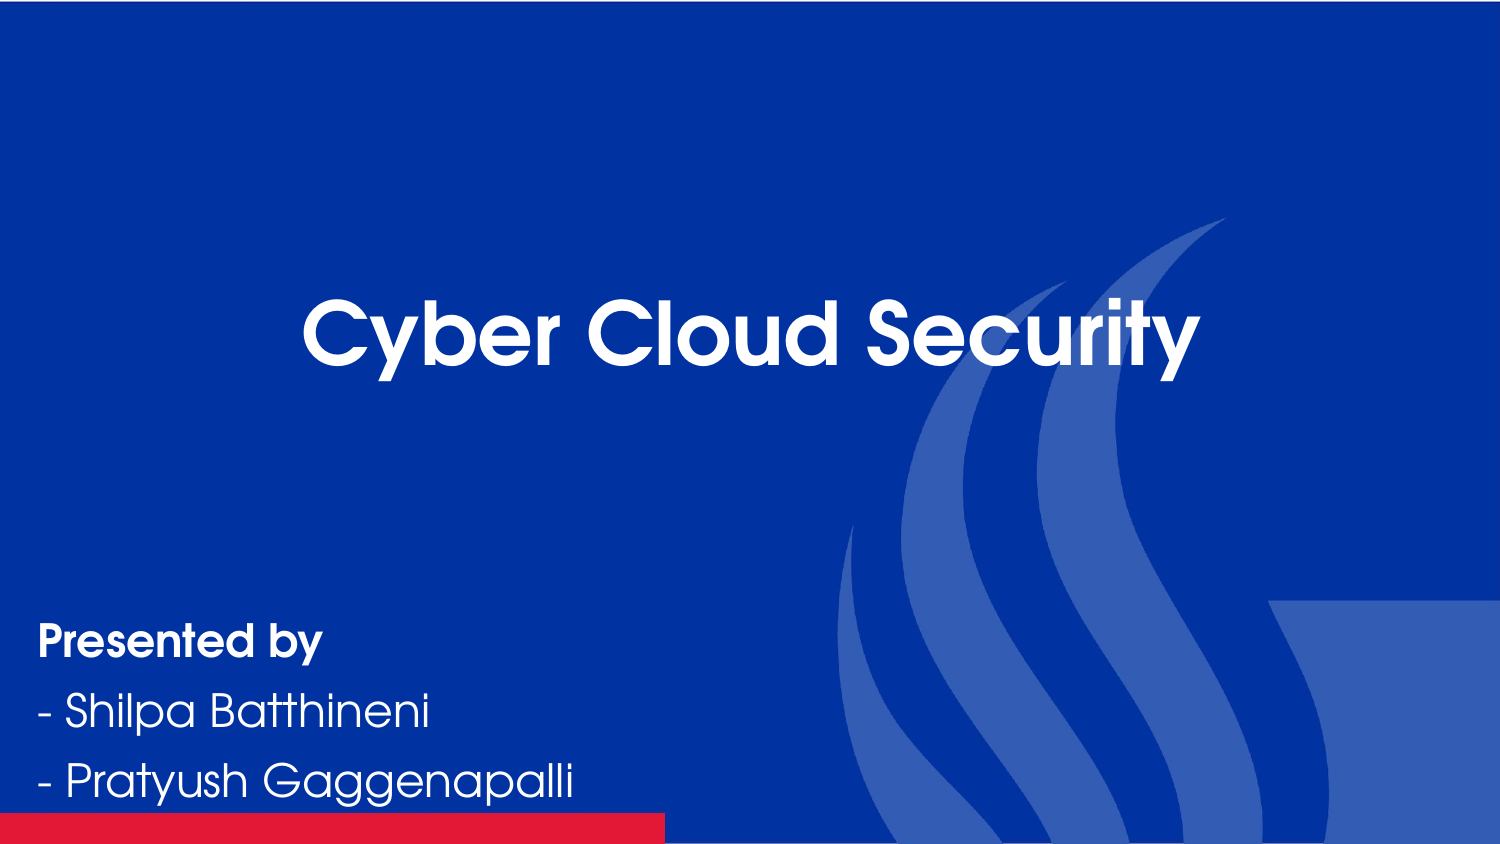

# Cyber Cloud Security
Presented by
- Shilpa Batthineni
- Pratyush Gaggenapalli